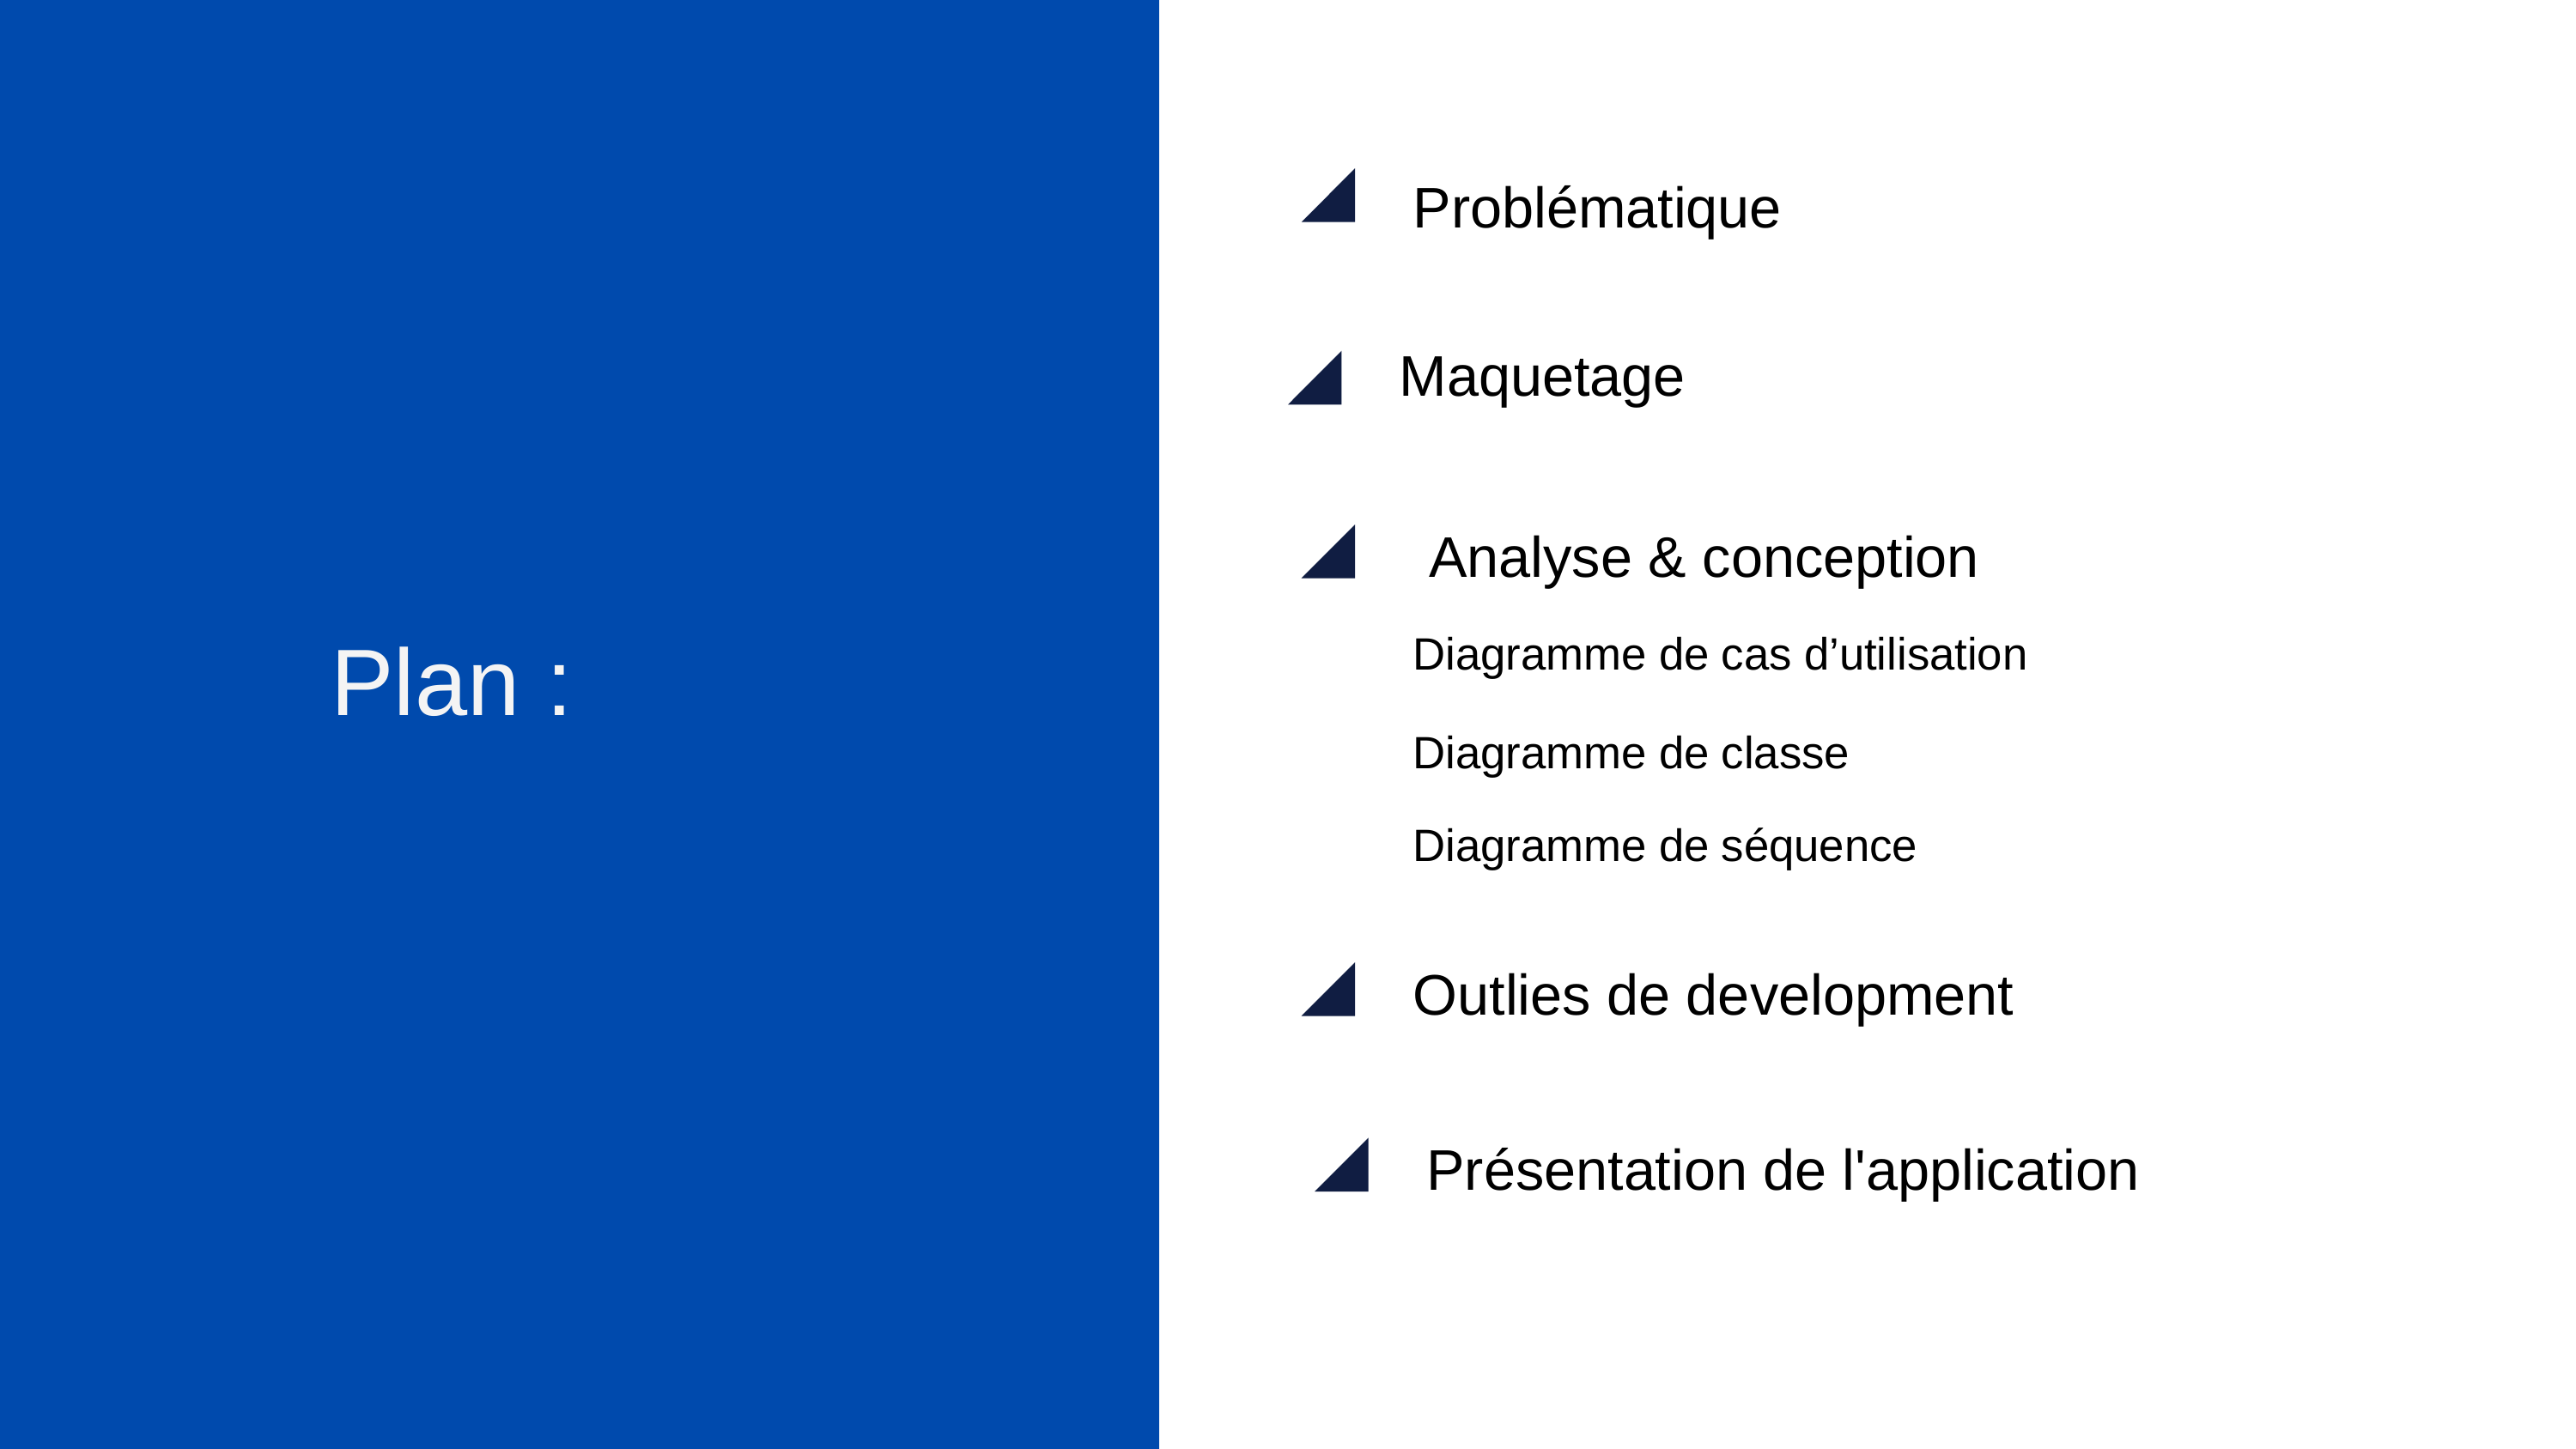

Problématique

Maquetage

 Analyse & conception

Diagramme de cas d’utilisation
Plan :
Diagramme de classe
Diagramme de séquence
Outlies de development

Présentation de l'application